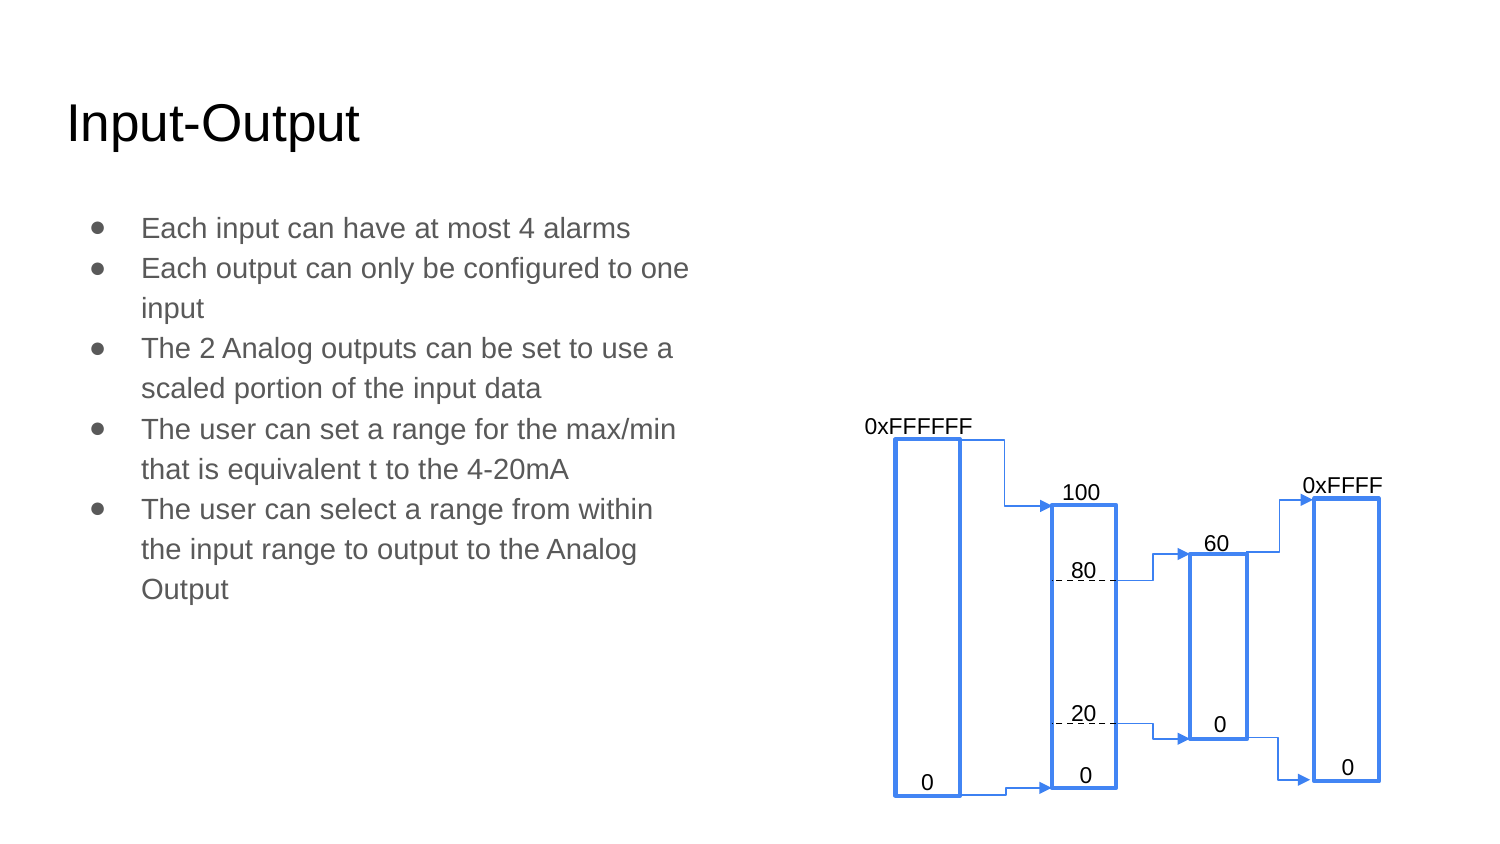

# Input-Output
Each input can have at most 4 alarms
Each output can only be configured to one input
The 2 Analog outputs can be set to use a scaled portion of the input data
The user can set a range for the max/min that is equivalent t to the 4-20mA
The user can select a range from within the input range to output to the Analog Output
0xFFFFFF

0xFFFF
100

60
80

20
0
0
0
0